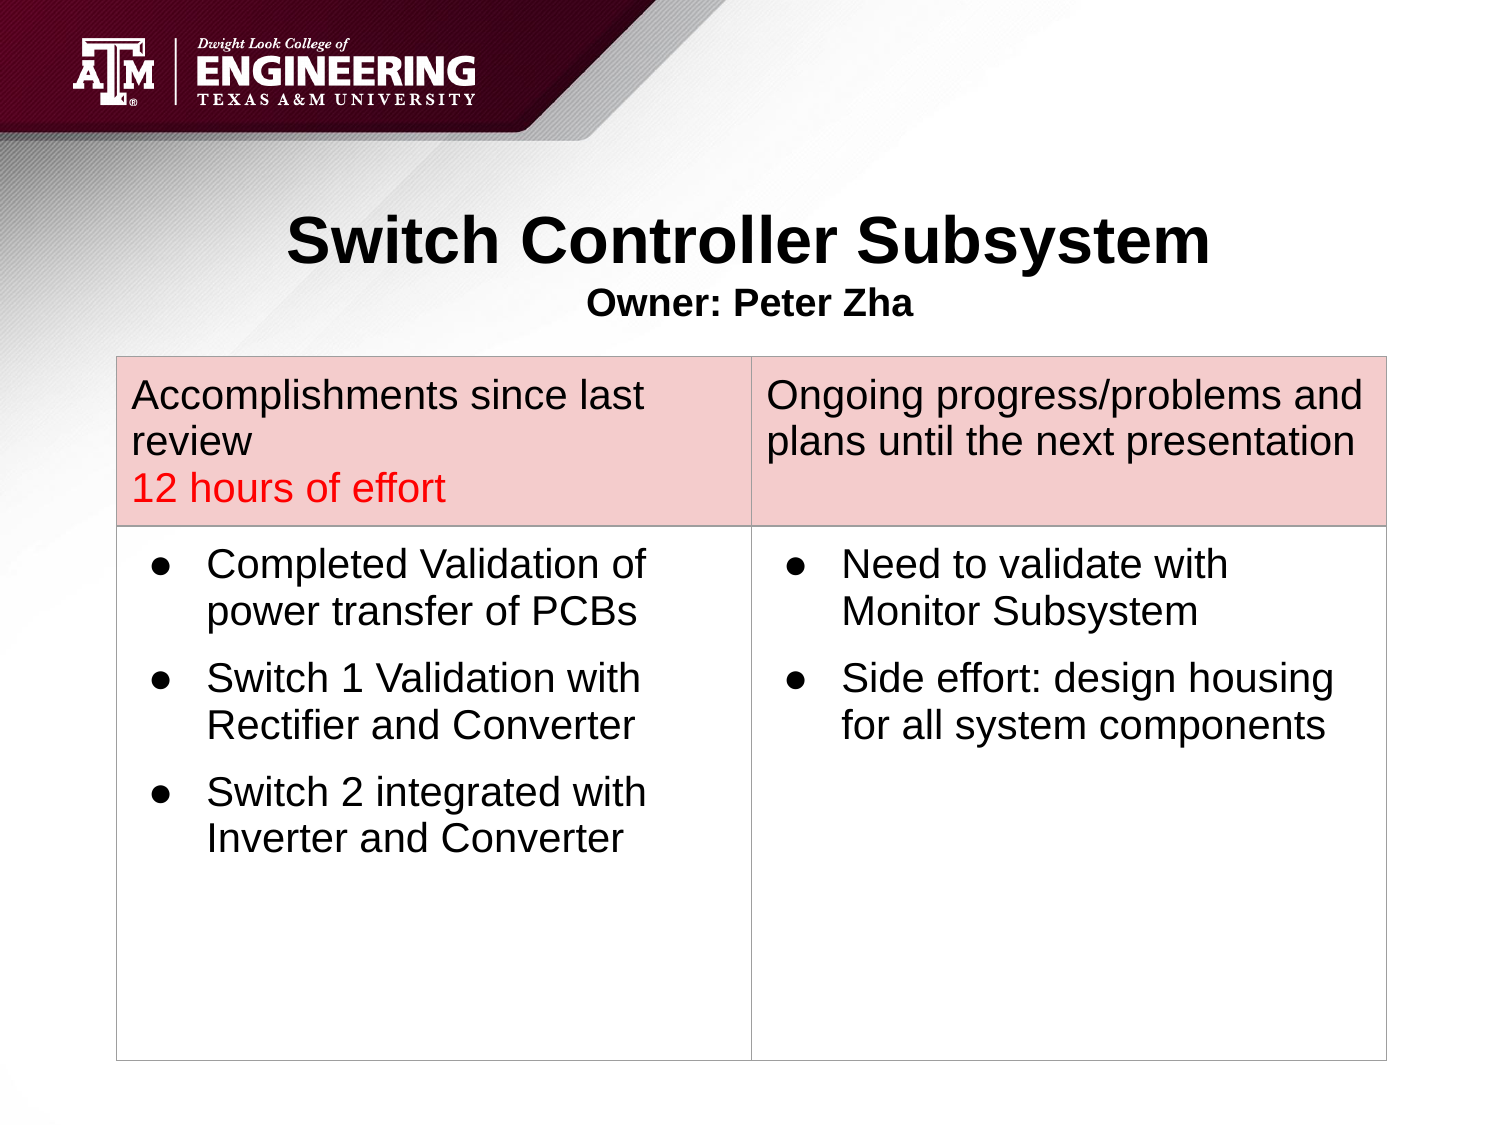

# Switch Controller Subsystem
Owner: Peter Zha
| Accomplishments since last review 12 hours of effort | Ongoing progress/problems and plans until the next presentation |
| --- | --- |
| Completed Validation of power transfer of PCBs Switch 1 Validation with Rectifier and Converter Switch 2 integrated with Inverter and Converter | Need to validate with Monitor Subsystem Side effort: design housing for all system components |